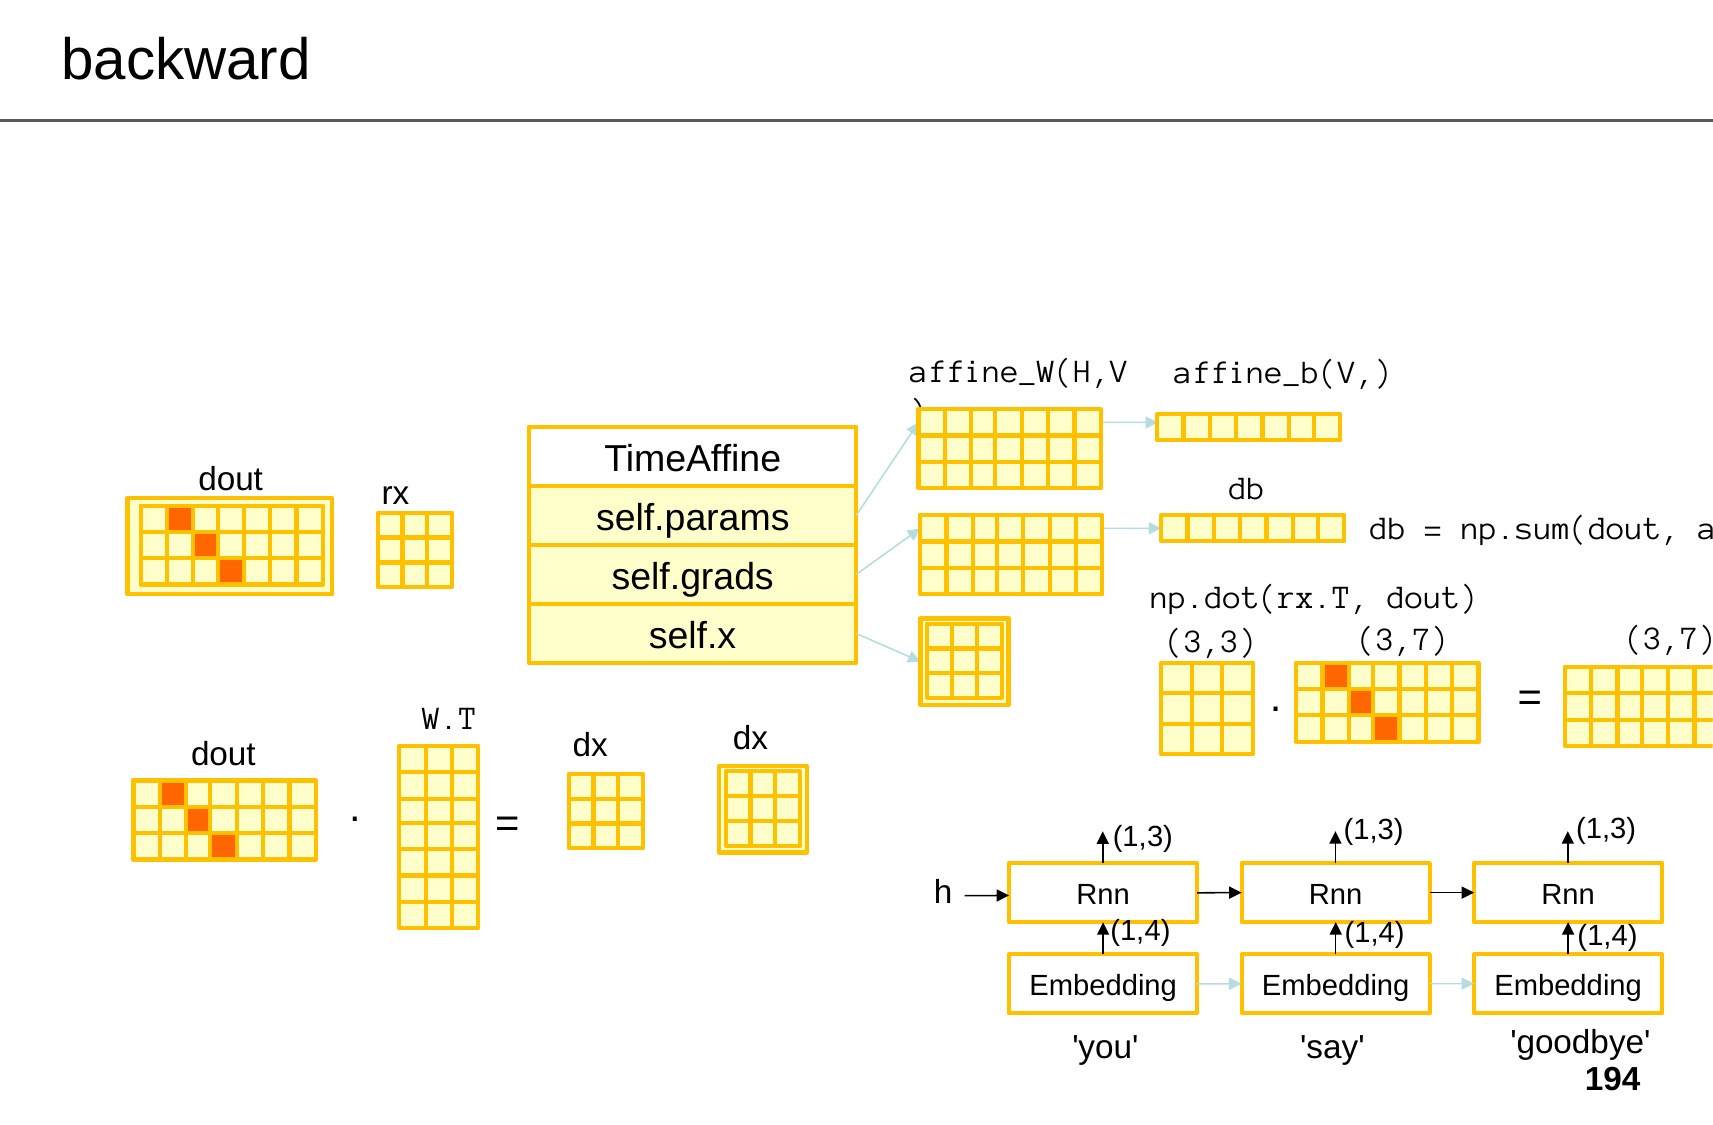

backward
affine_W(H,V)
affine_b(V,)

TimeAffine
dout
db
rx
self.params

db = np.sum(dout, axis=0)

self.grads

np.dot(rx.T, dout)
self.x
(3,7)
(3,7)
(3,3)

.
=

W.T

dx
dx

dout

.

=

(1,3)
(1,3)

(1,3)

h
Rnn
Rnn
Rnn
(1,4)
(1,4)
(1,4)
Embedding
Embedding
Embedding
'goodbye'
'you'
'say'